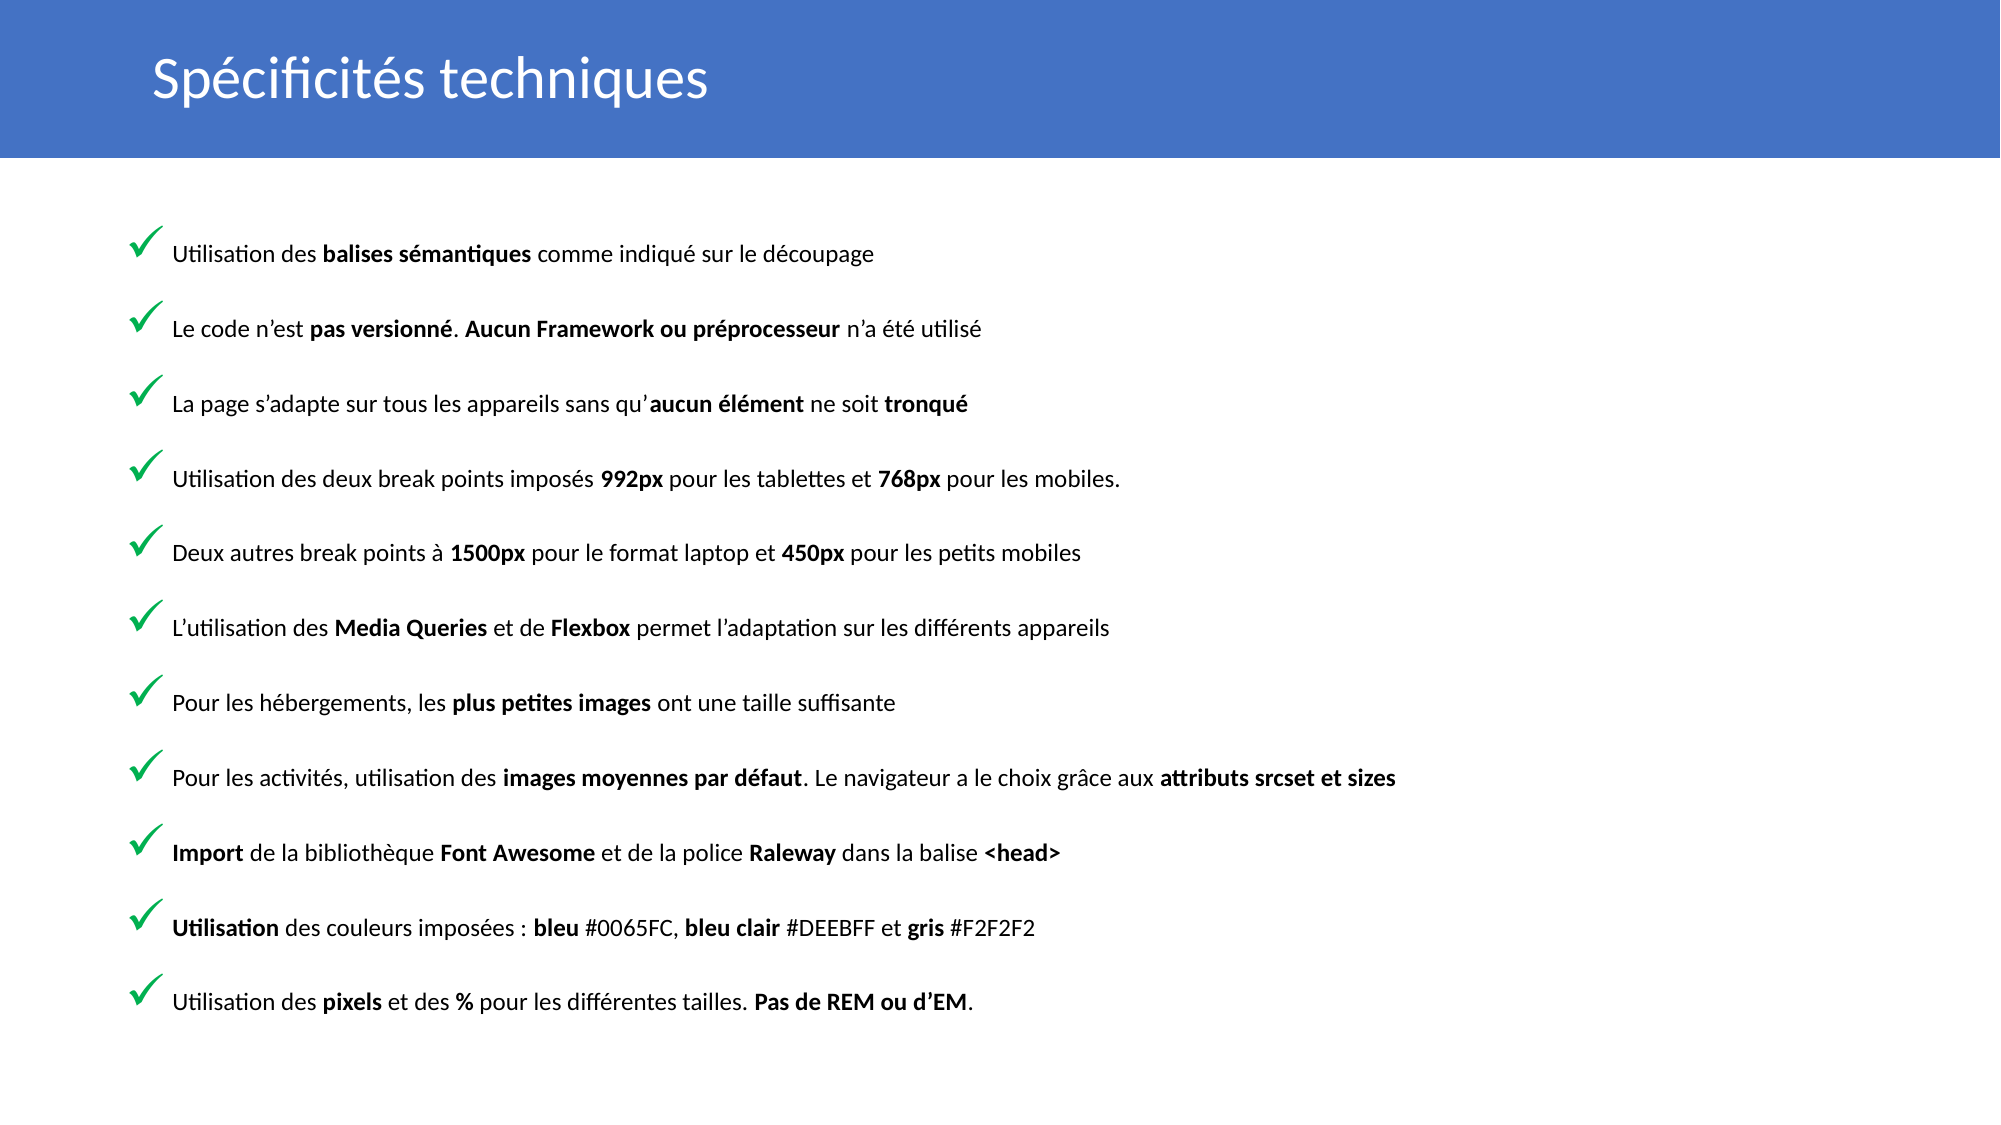

# Spécificités techniques
Utilisation des balises sémantiques comme indiqué sur le découpage
Le code n’est pas versionné. Aucun Framework ou préprocesseur n’a été utilisé
La page s’adapte sur tous les appareils sans qu’aucun élément ne soit tronqué
Utilisation des deux break points imposés 992px pour les tablettes et 768px pour les mobiles.
Deux autres break points à 1500px pour le format laptop et 450px pour les petits mobiles
L’utilisation des Media Queries et de Flexbox permet l’adaptation sur les différents appareils
Pour les hébergements, les plus petites images ont une taille suffisante
Pour les activités, utilisation des images moyennes par défaut. Le navigateur a le choix grâce aux attributs srcset et sizes
Import de la bibliothèque Font Awesome et de la police Raleway dans la balise <head>
Utilisation des couleurs imposées : bleu #0065FC, bleu clair #DEEBFF et gris #F2F2F2
Utilisation des pixels et des % pour les différentes tailles. Pas de REM ou d’EM.